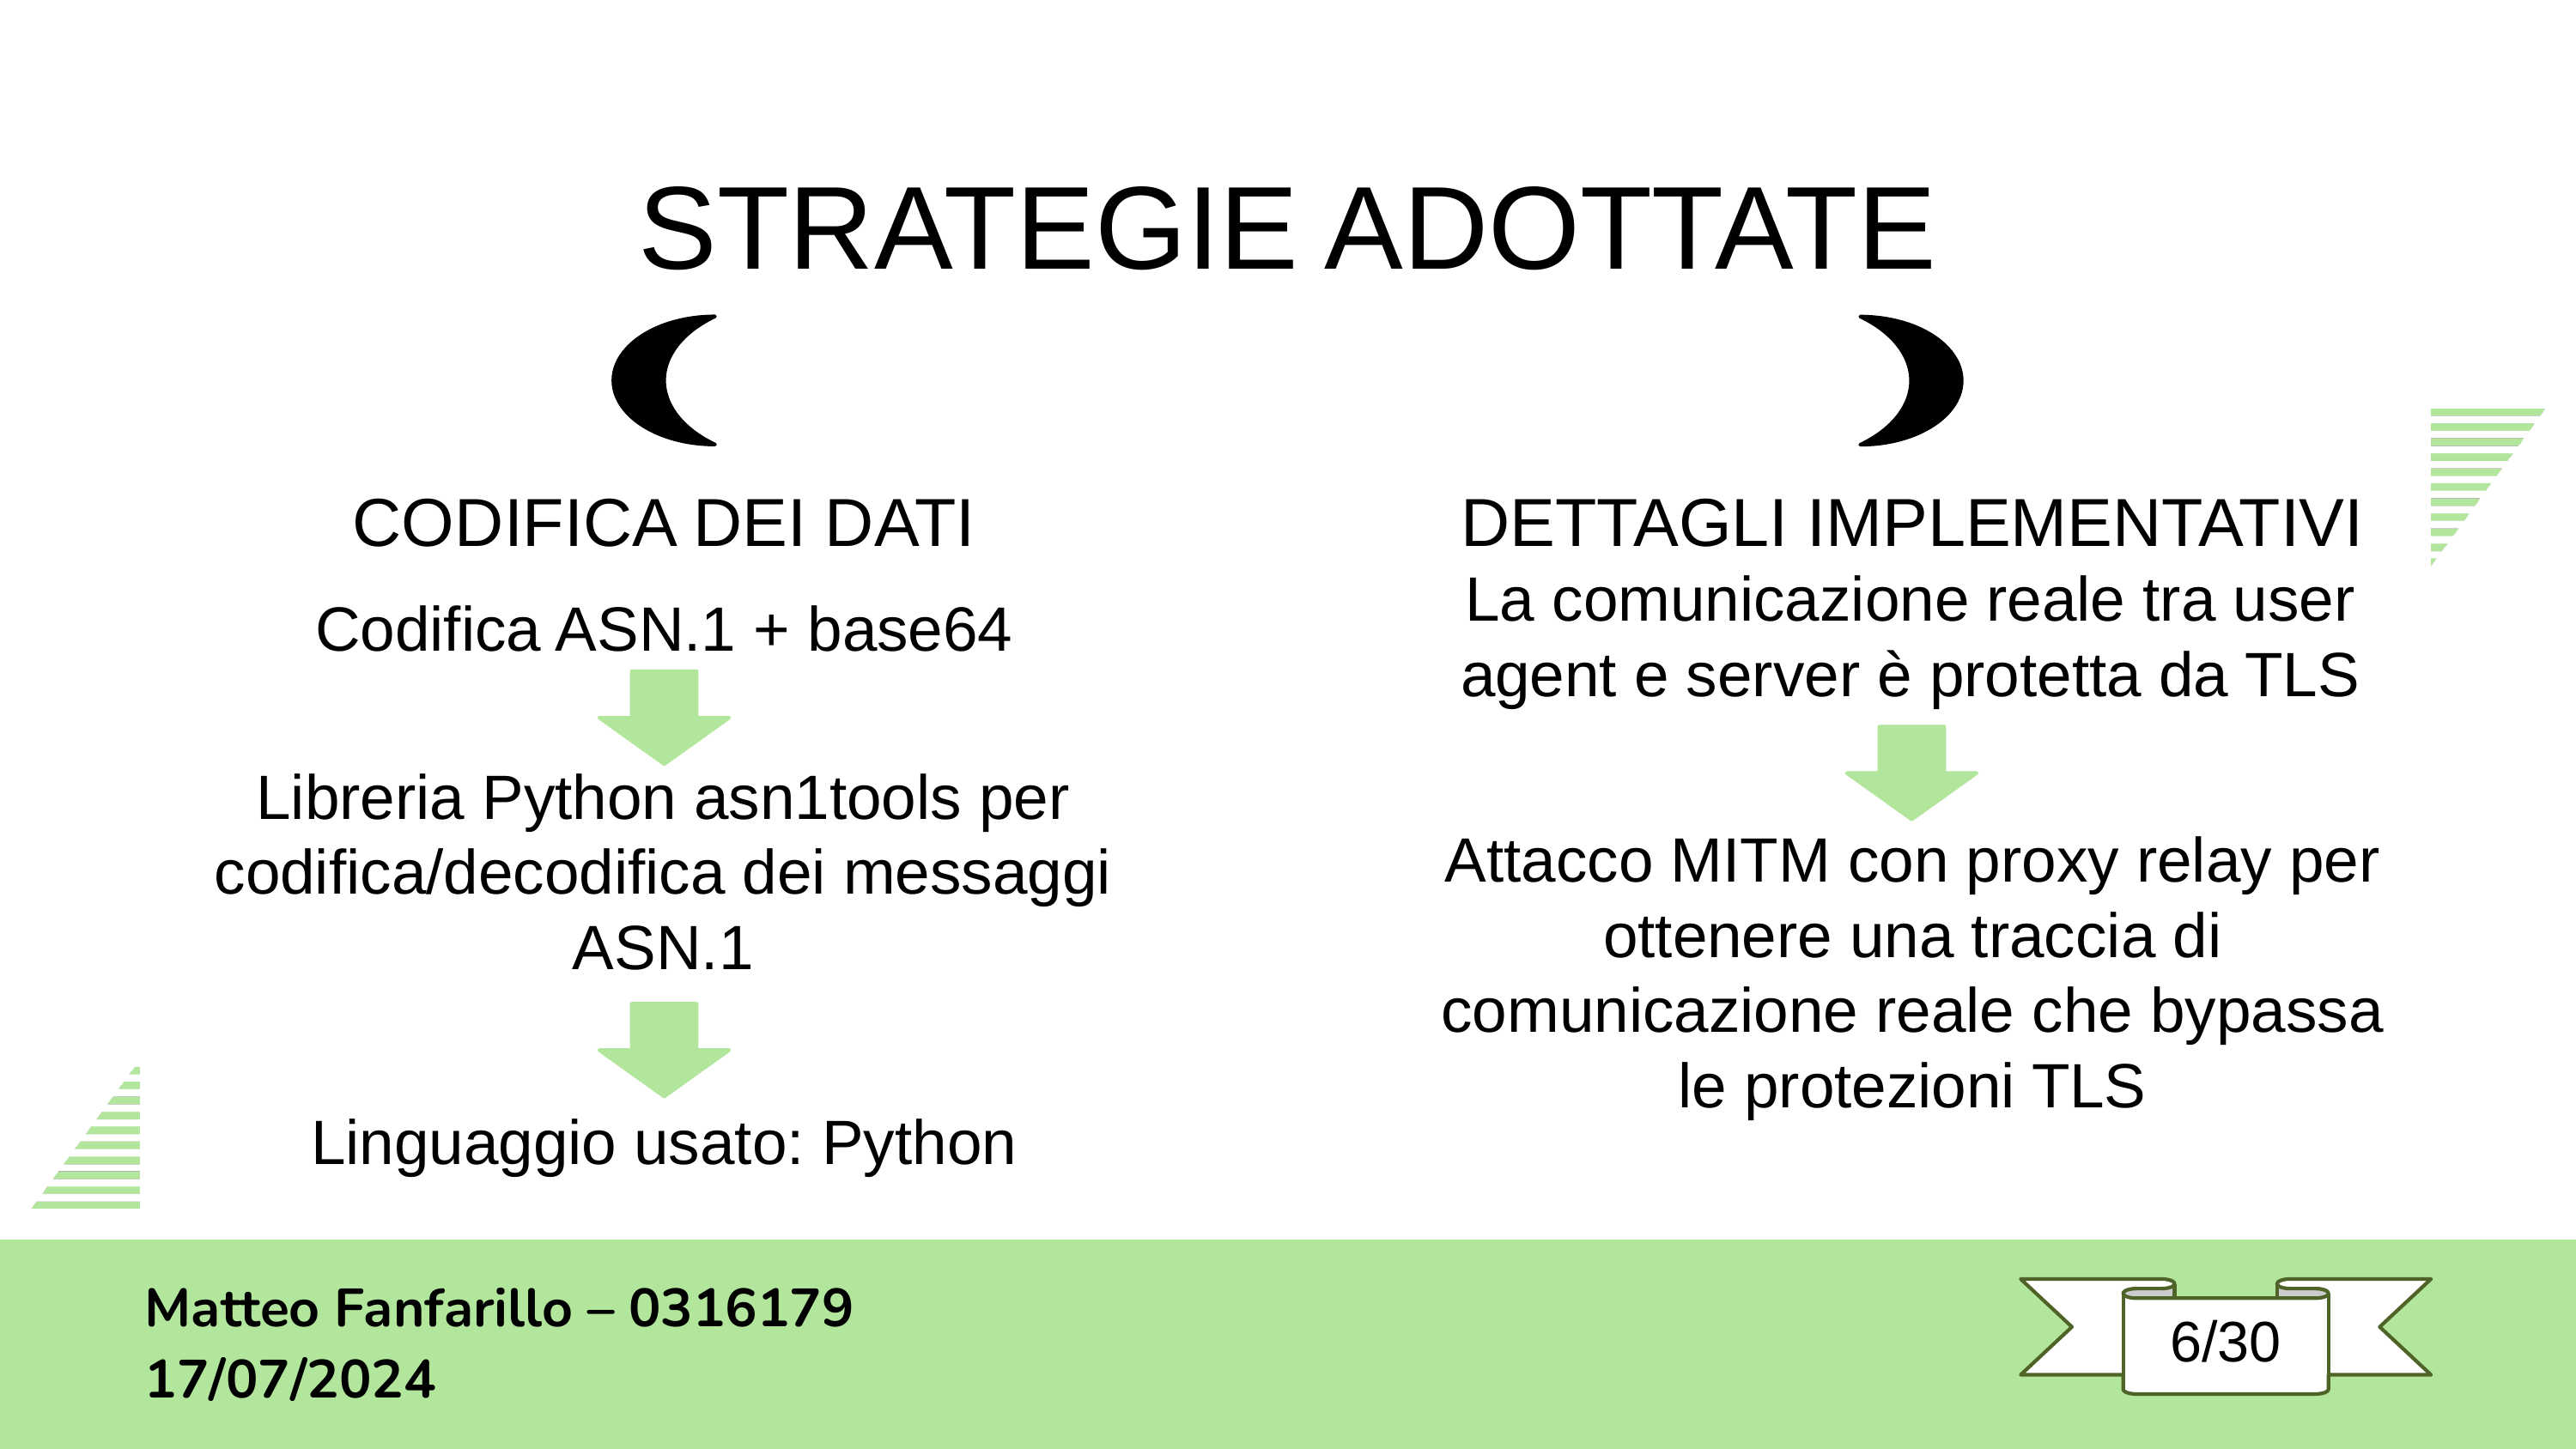

STRATEGIE ADOTTATE

CODIFICA DEI DATI
DETTAGLI IMPLEMENTATIVI
La comunicazione reale tra user agent e server è protetta da TLS
Codifica ASN.1 + base64

Libreria Python asn1tools per codifica/decodifica dei messaggi ASN.1
Attacco MITM con proxy relay per ottenere una traccia di comunicazione reale che bypassa le protezioni TLS

Linguaggio usato: Python

Matteo Fanfarillo – 0316179
6/30

17/07/2024